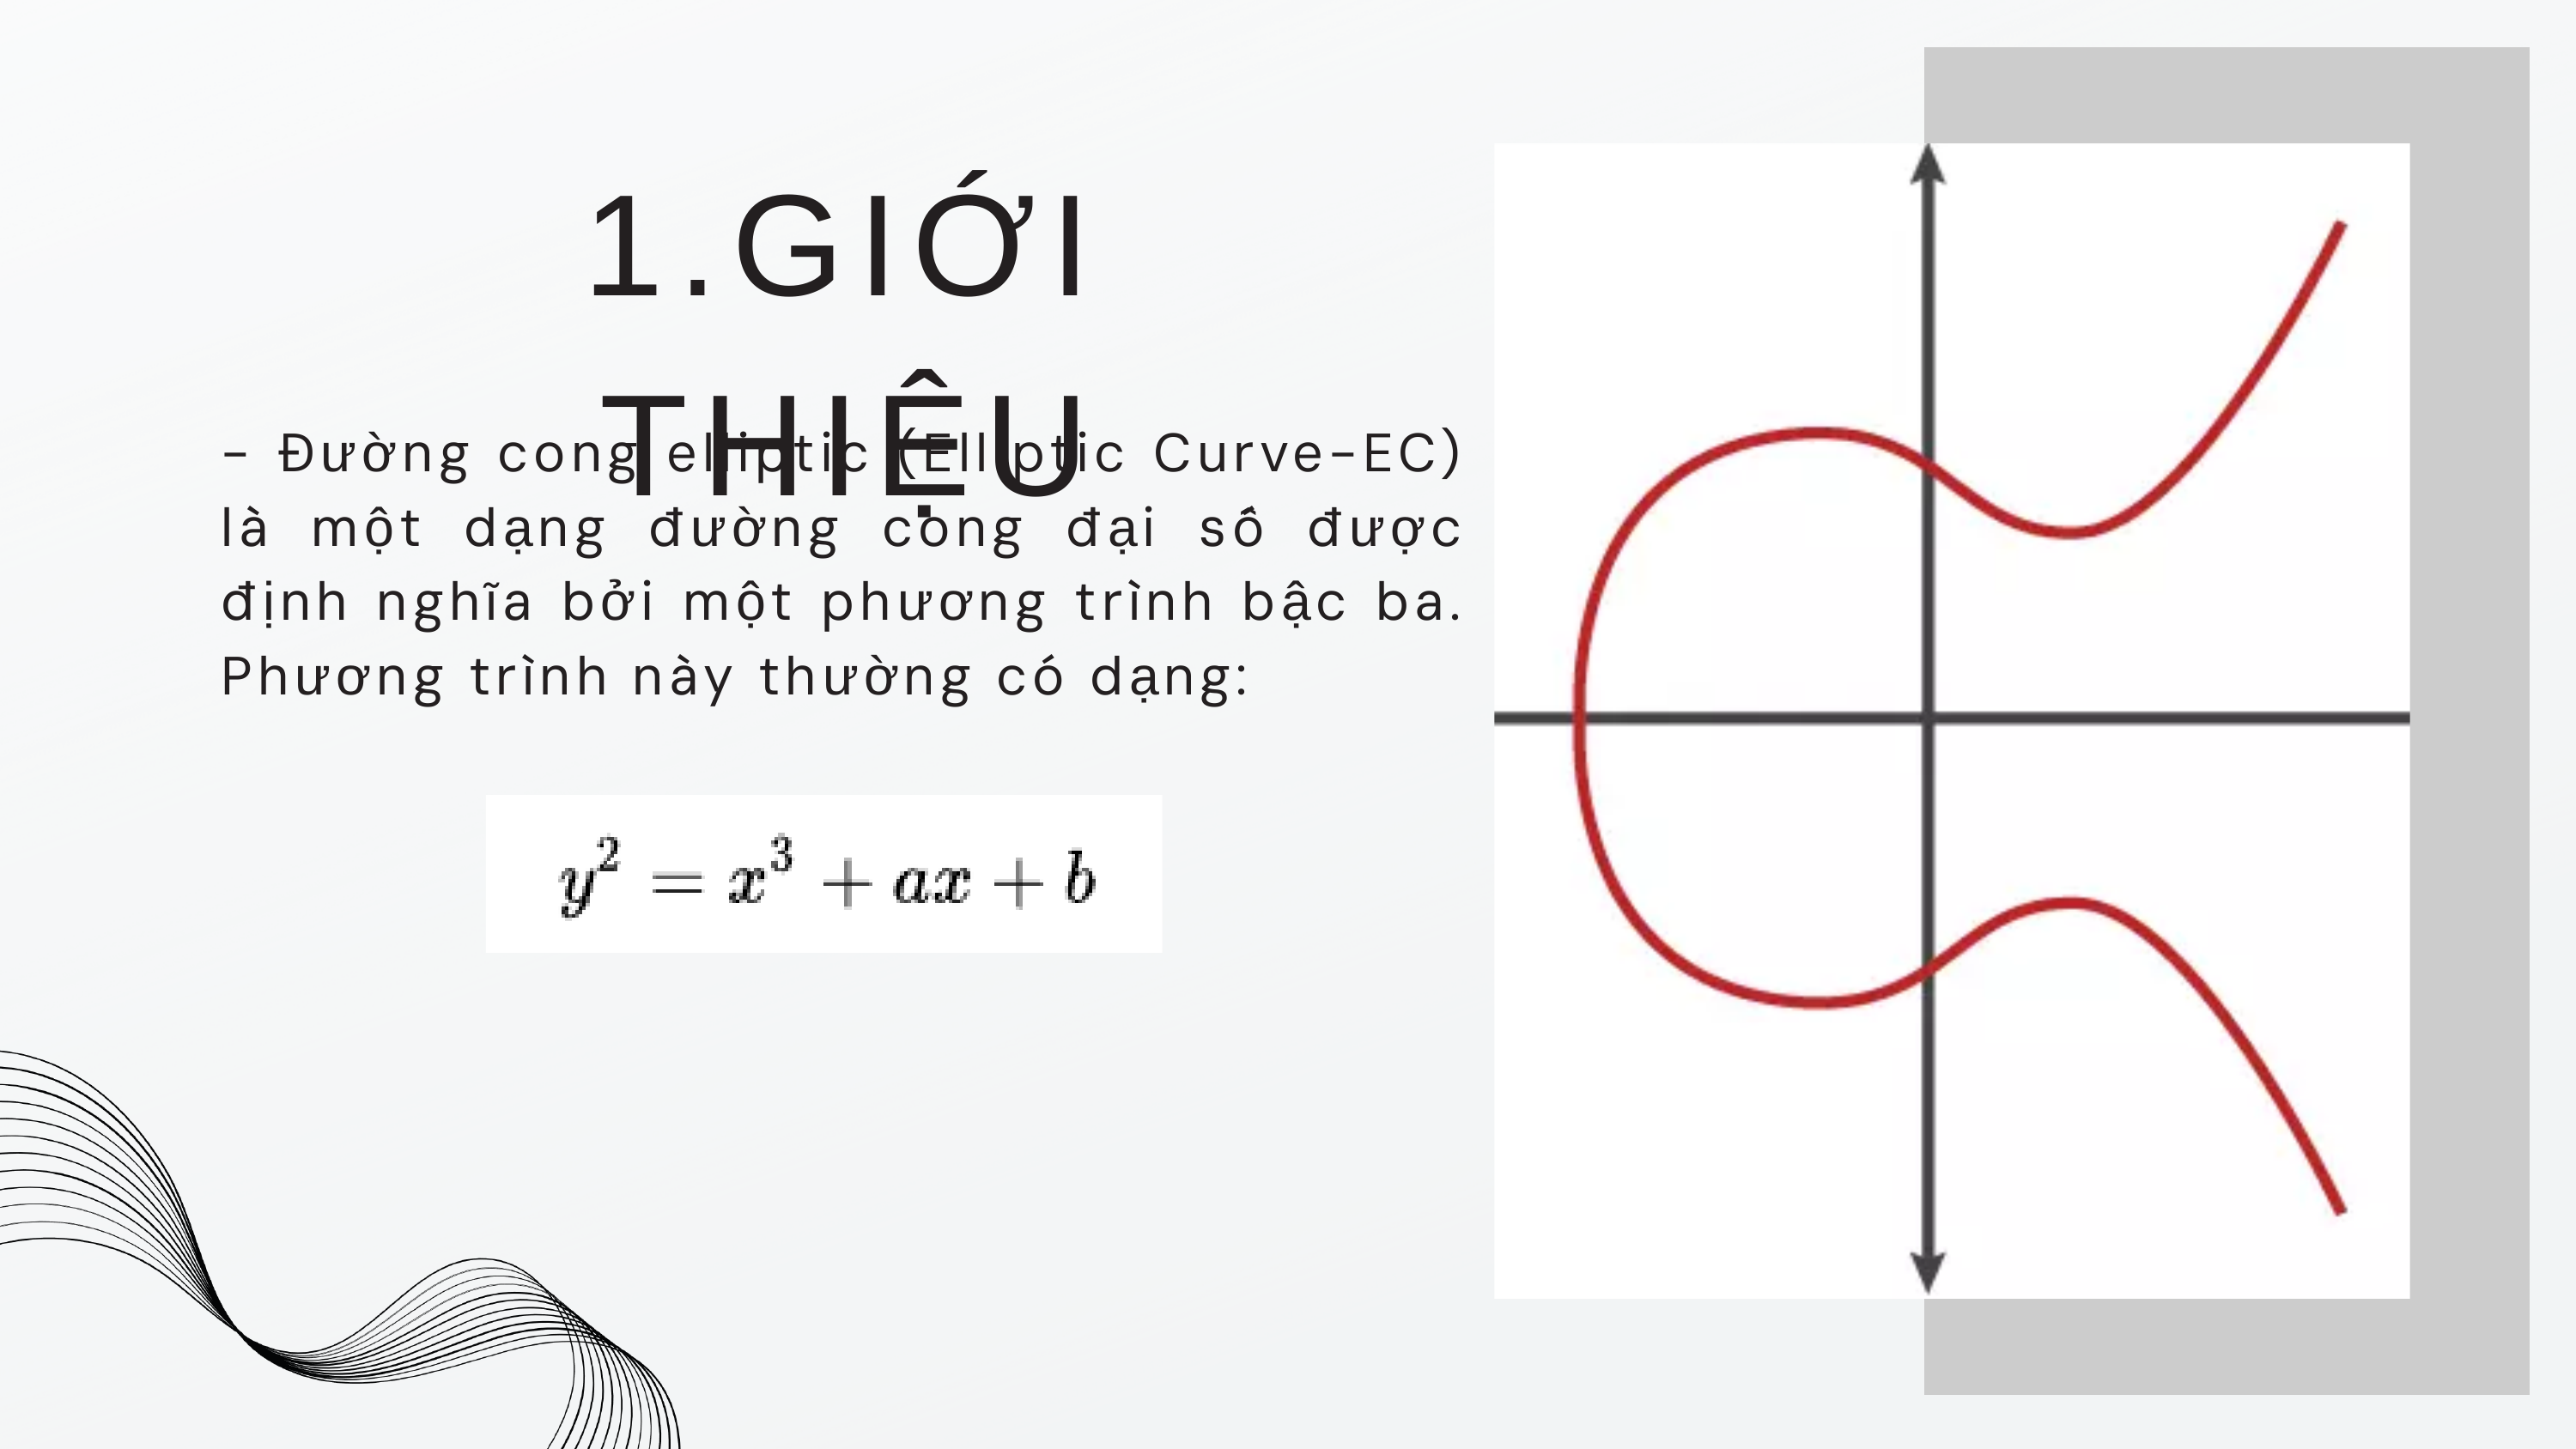

1.GIỚI THIỆU

- Đường cong elliptic (Elliptic Curve-EC) là một dạng đường cong đại số được định nghĩa bởi một phương trình bậc ba. Phương trình này thường có dạng: